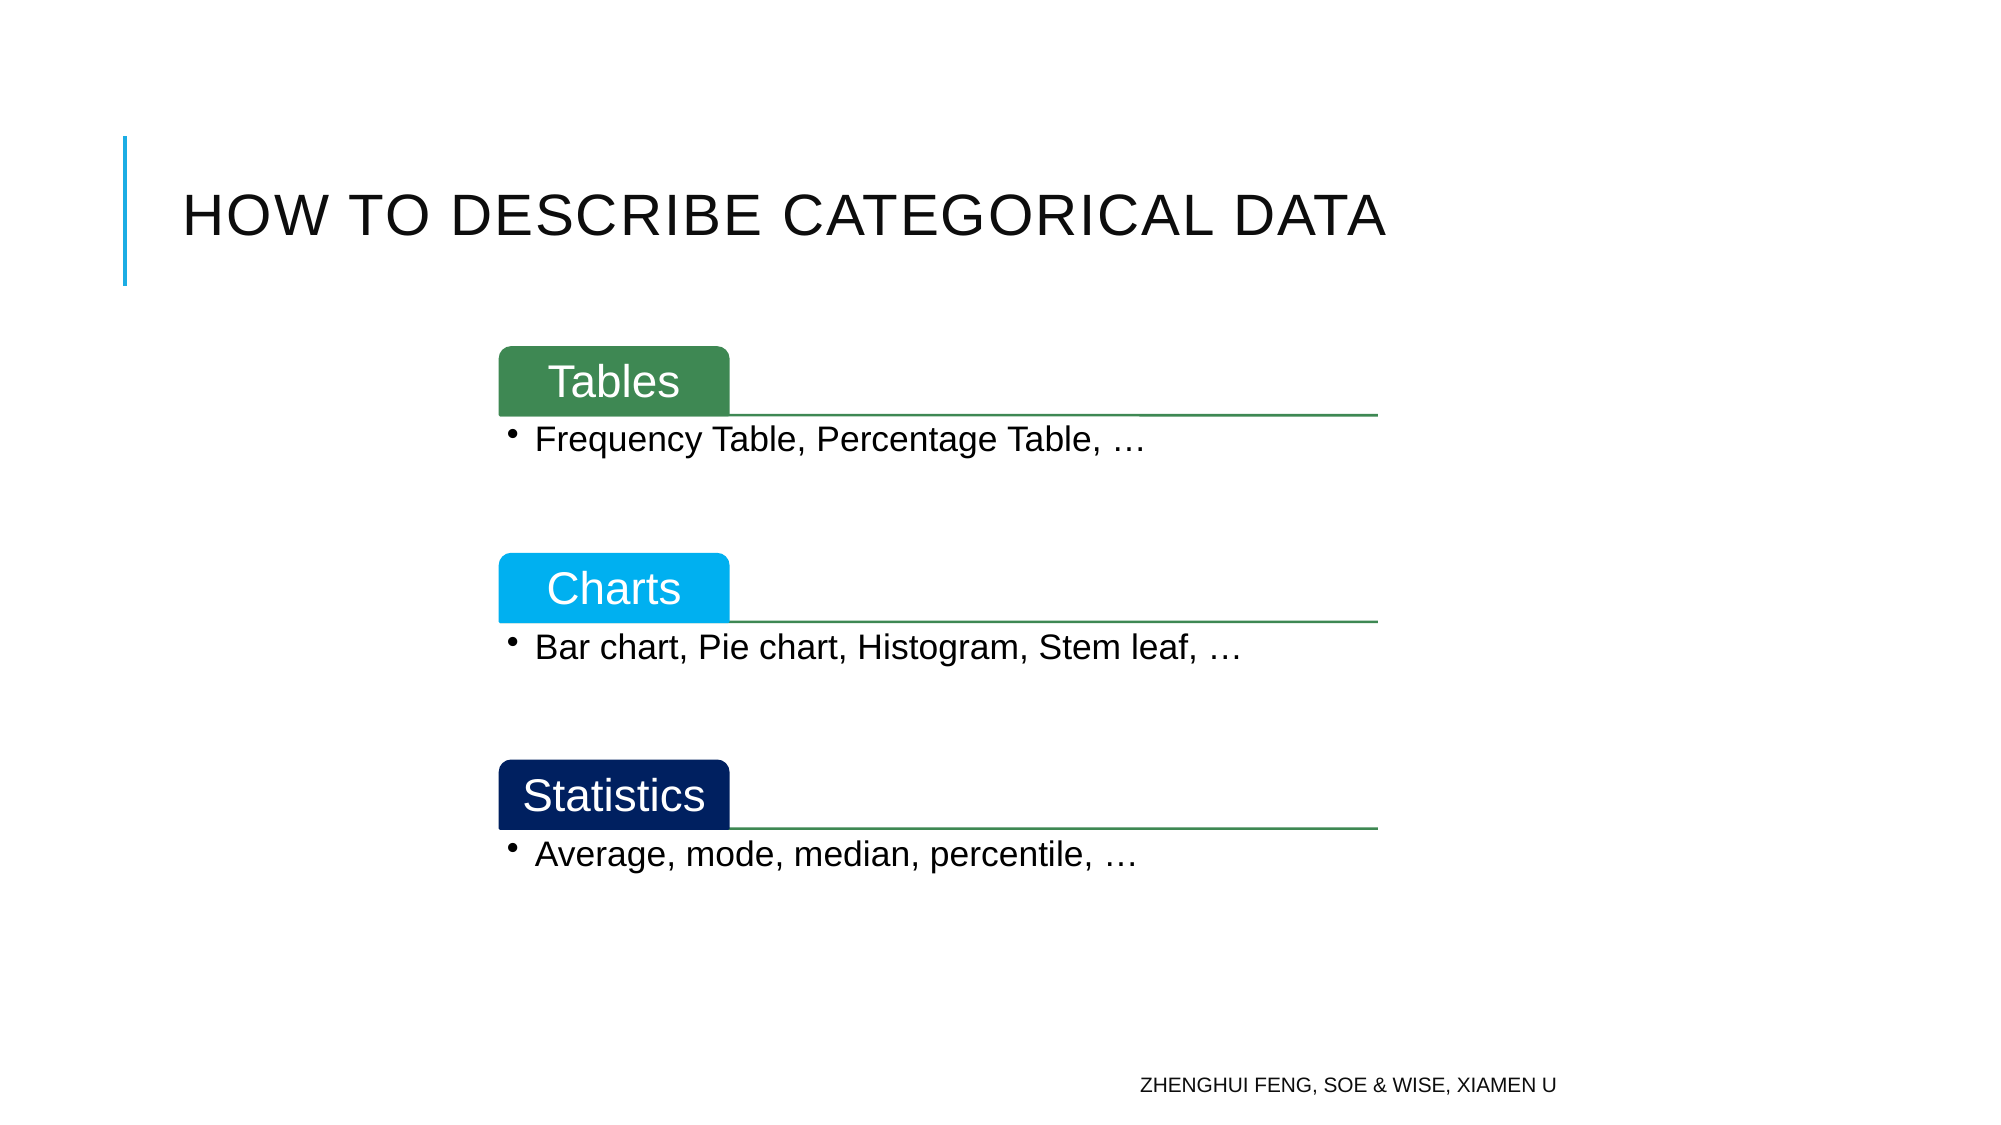

# How to Describe Categorical Data
Tables
Frequency Table, Percentage Table, …

Charts

Bar chart, Pie chart, Histogram, Stem leaf, …
Statistics

Average, mode, median, percentile, …
Zhenghui Feng, SOE & WISE, Xiamen U